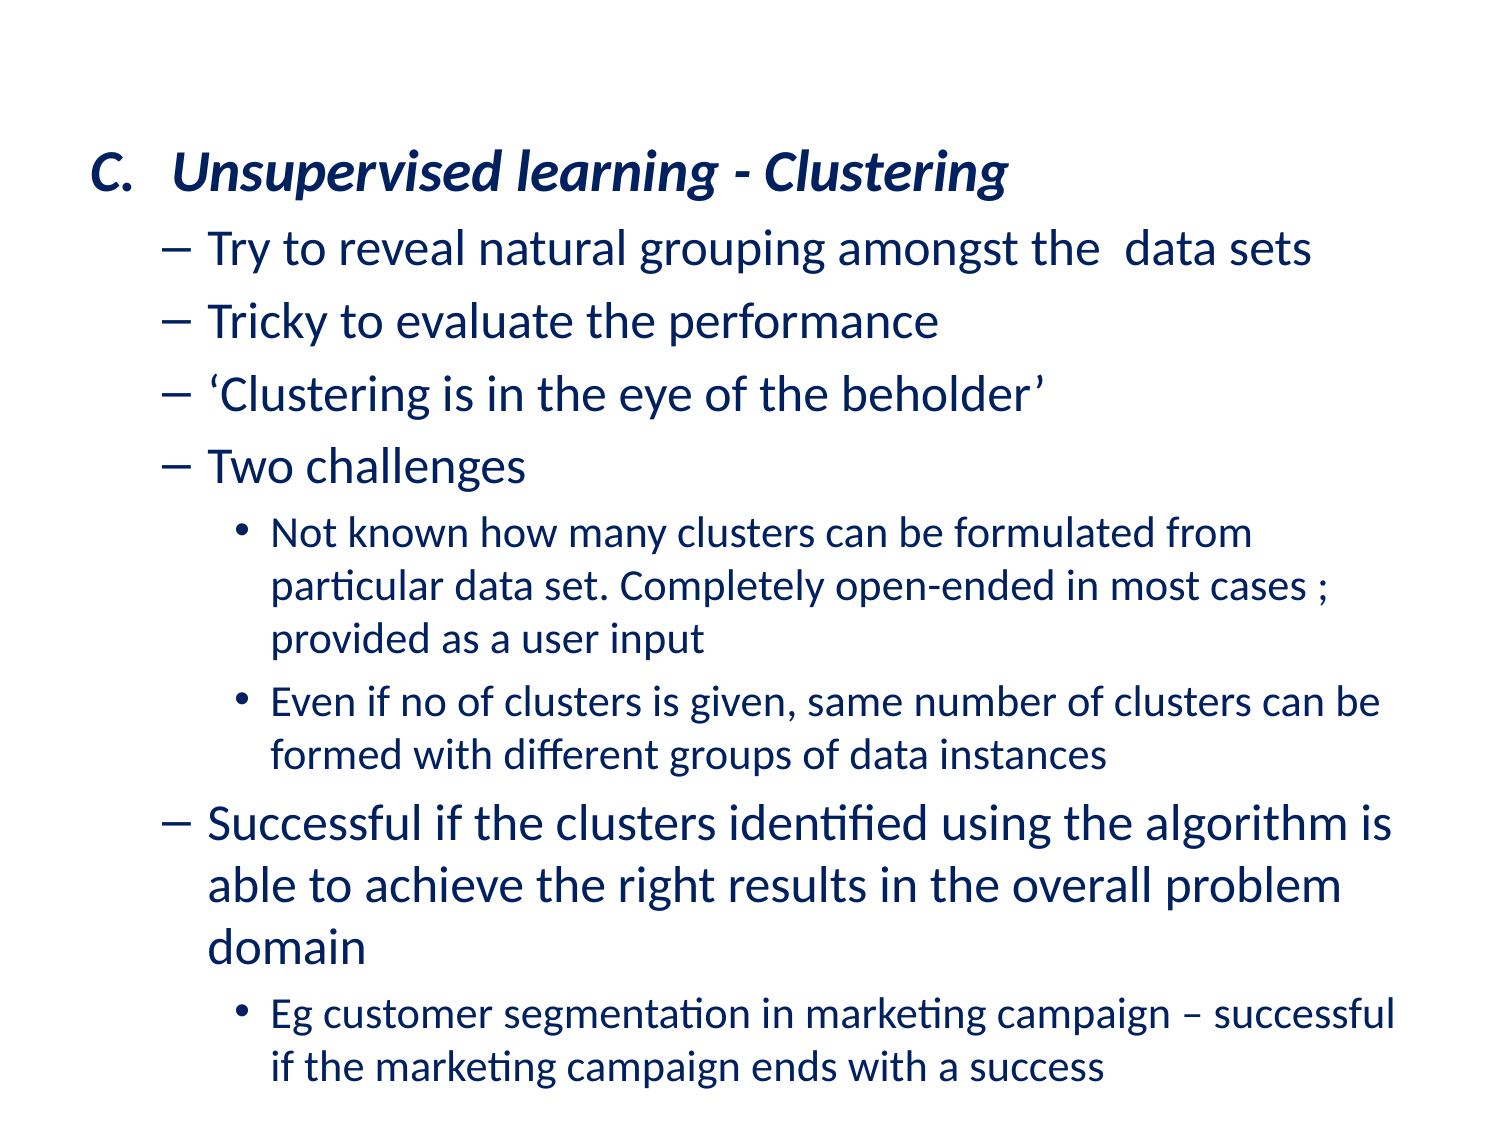

Unsupervised learning - Clustering
Try to reveal natural grouping amongst the  data sets
Tricky to evaluate the performance
‘Clustering is in the eye of the beholder’
Two challenges
Not known how many clusters can be formulated from particular data set. Completely open-ended in most cases ; provided as a user input
Even if no of clusters is given, same number of clusters can be formed with different groups of data instances
Successful if the clusters identified using the algorithm is able to achieve the right results in the overall problem domain
Eg customer segmentation in marketing campaign – successful if the marketing campaign ends with a success